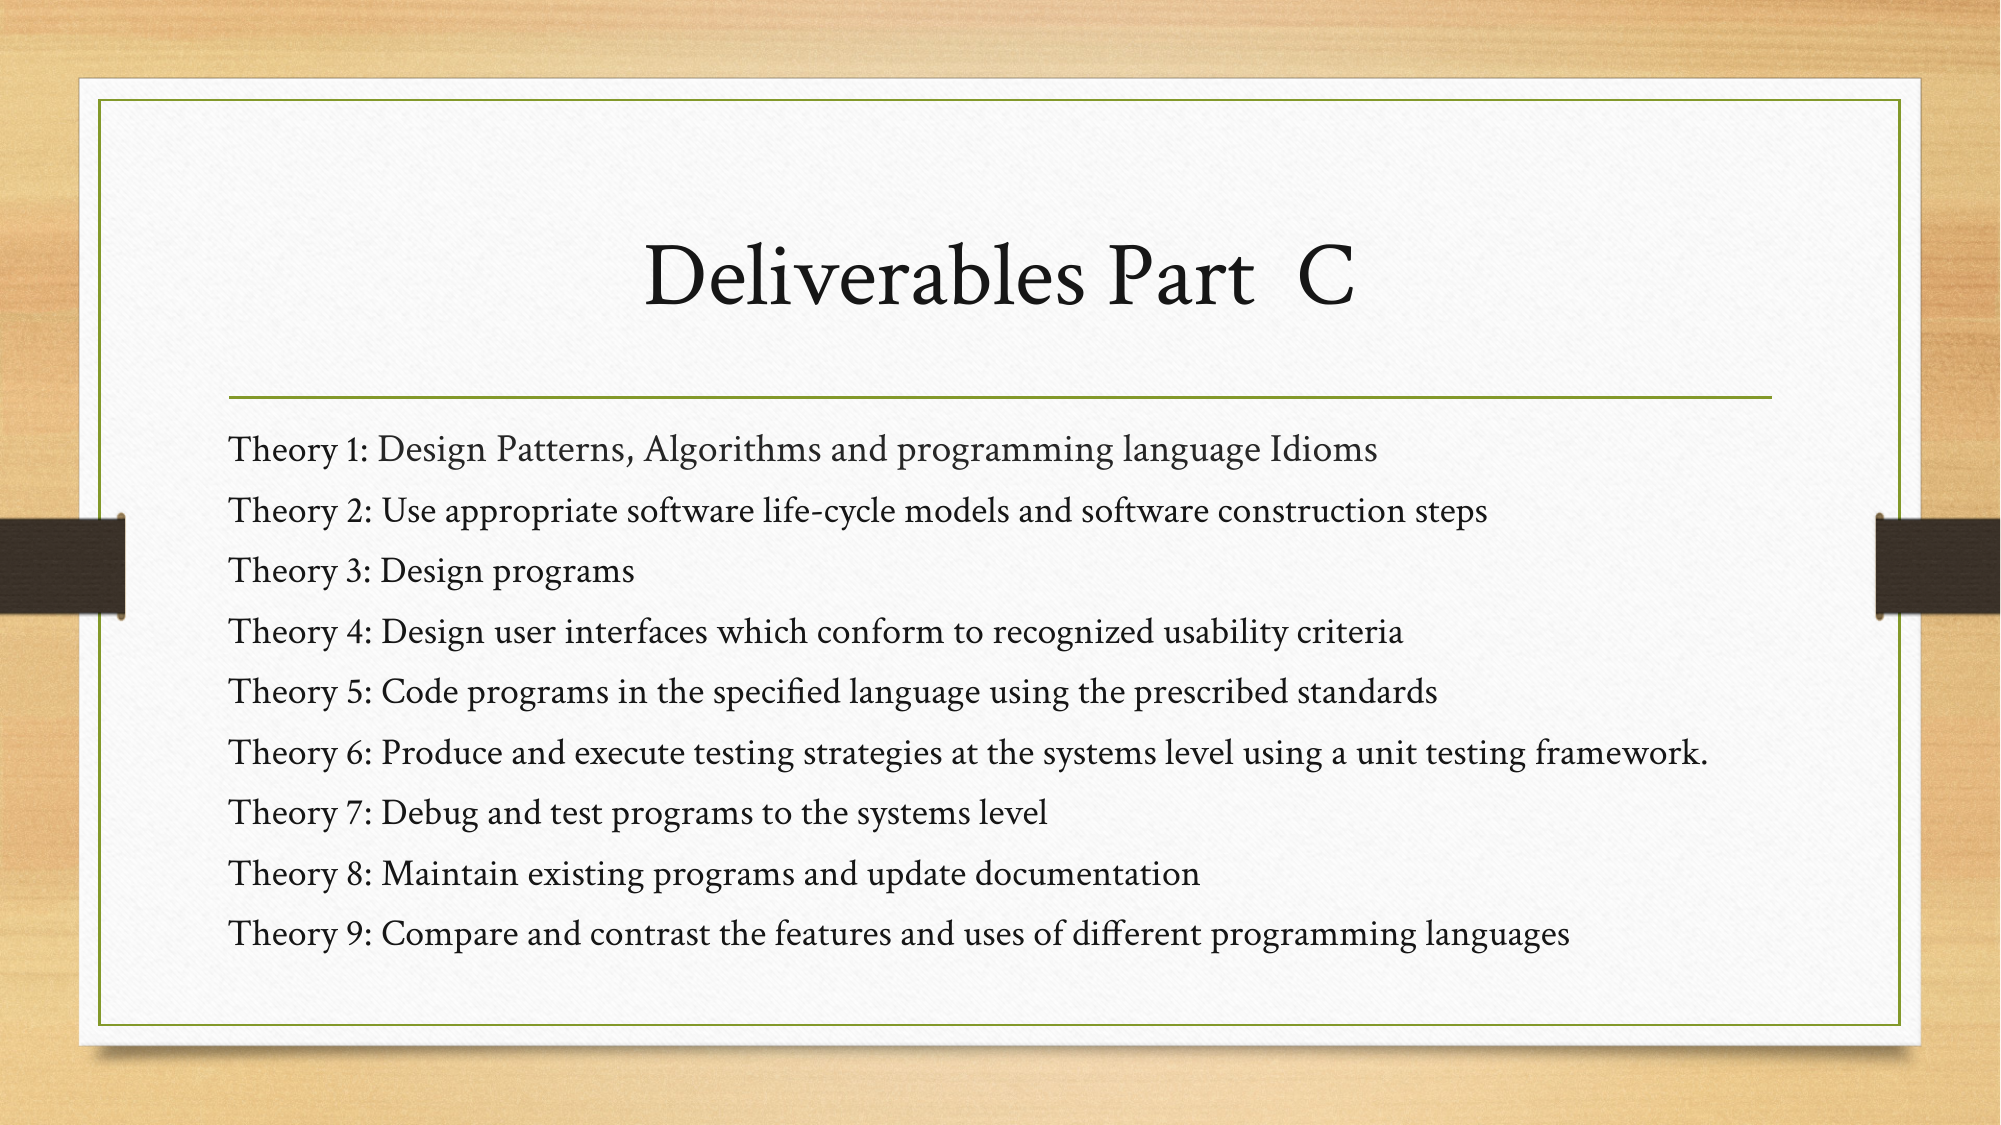

# Deliverables Part  C
Theory 1: Design Patterns, Algorithms and programming language Idioms
Theory 2: Use appropriate software life-cycle models and software construction steps
Theory 3: Design programs
Theory 4: Design user interfaces which conform to recognized usability criteria
Theory 5: Code programs in the specified language using the prescribed standards
Theory 6: Produce and execute testing strategies at the systems level using a unit testing framework.
Theory 7: Debug and test programs to the systems level
Theory 8: Maintain existing programs and update documentation
Theory 9: Compare and contrast the features and uses of different programming languages